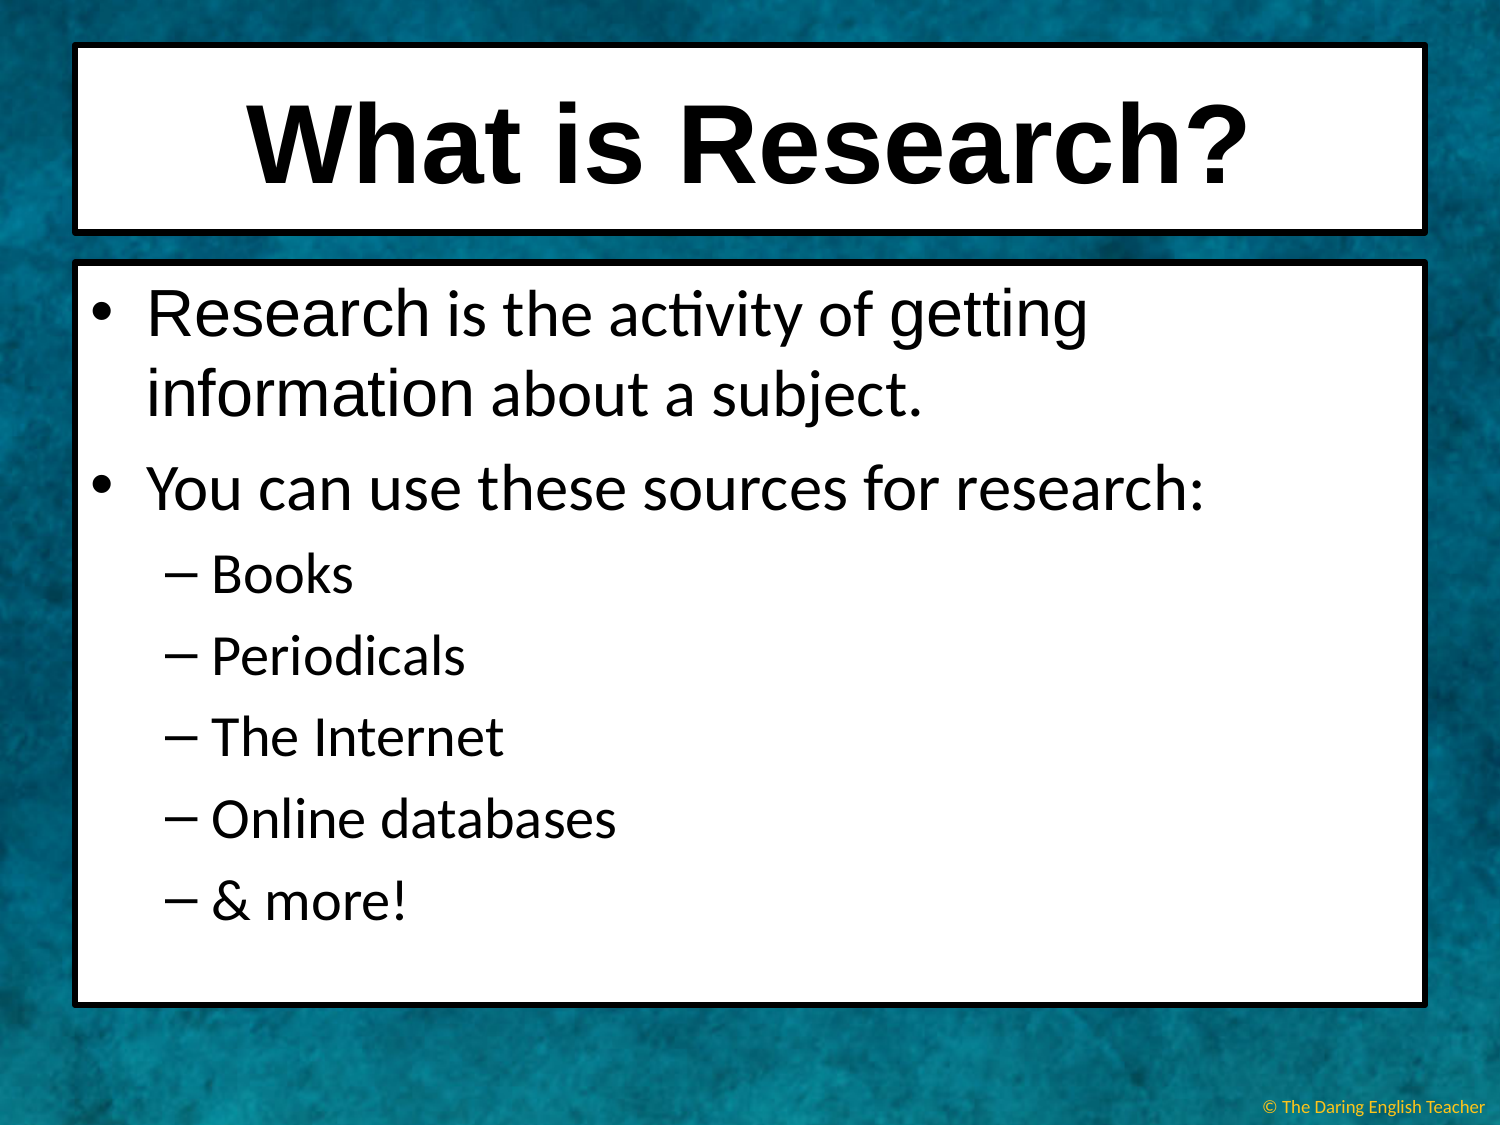

# What is Research?
Research is the activity of getting information about a subject.
You can use these sources for research:
Books
Periodicals
The Internet
Online databases
& more!